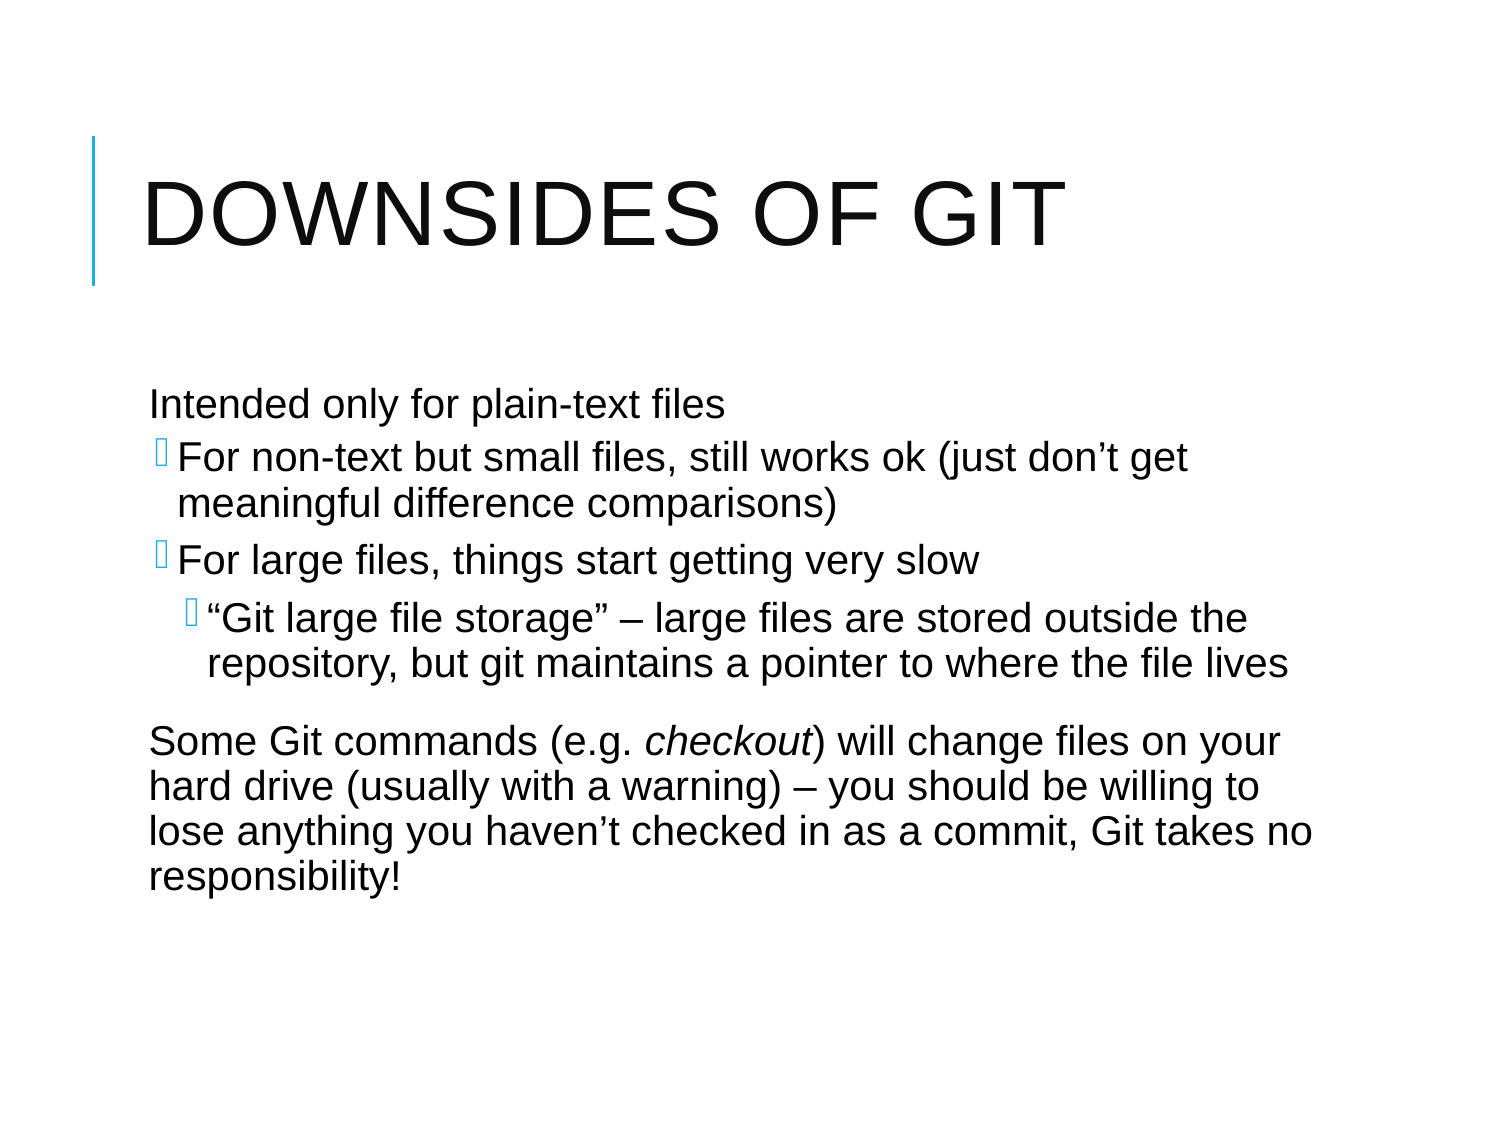

# Downsides of Git
Intended only for plain-text files
For non-text but small files, still works ok (just don’t get meaningful difference comparisons)
For large files, things start getting very slow
“Git large file storage” – large files are stored outside the repository, but git maintains a pointer to where the file lives
Some Git commands (e.g. checkout) will change files on your hard drive (usually with a warning) – you should be willing to lose anything you haven’t checked in as a commit, Git takes no responsibility!